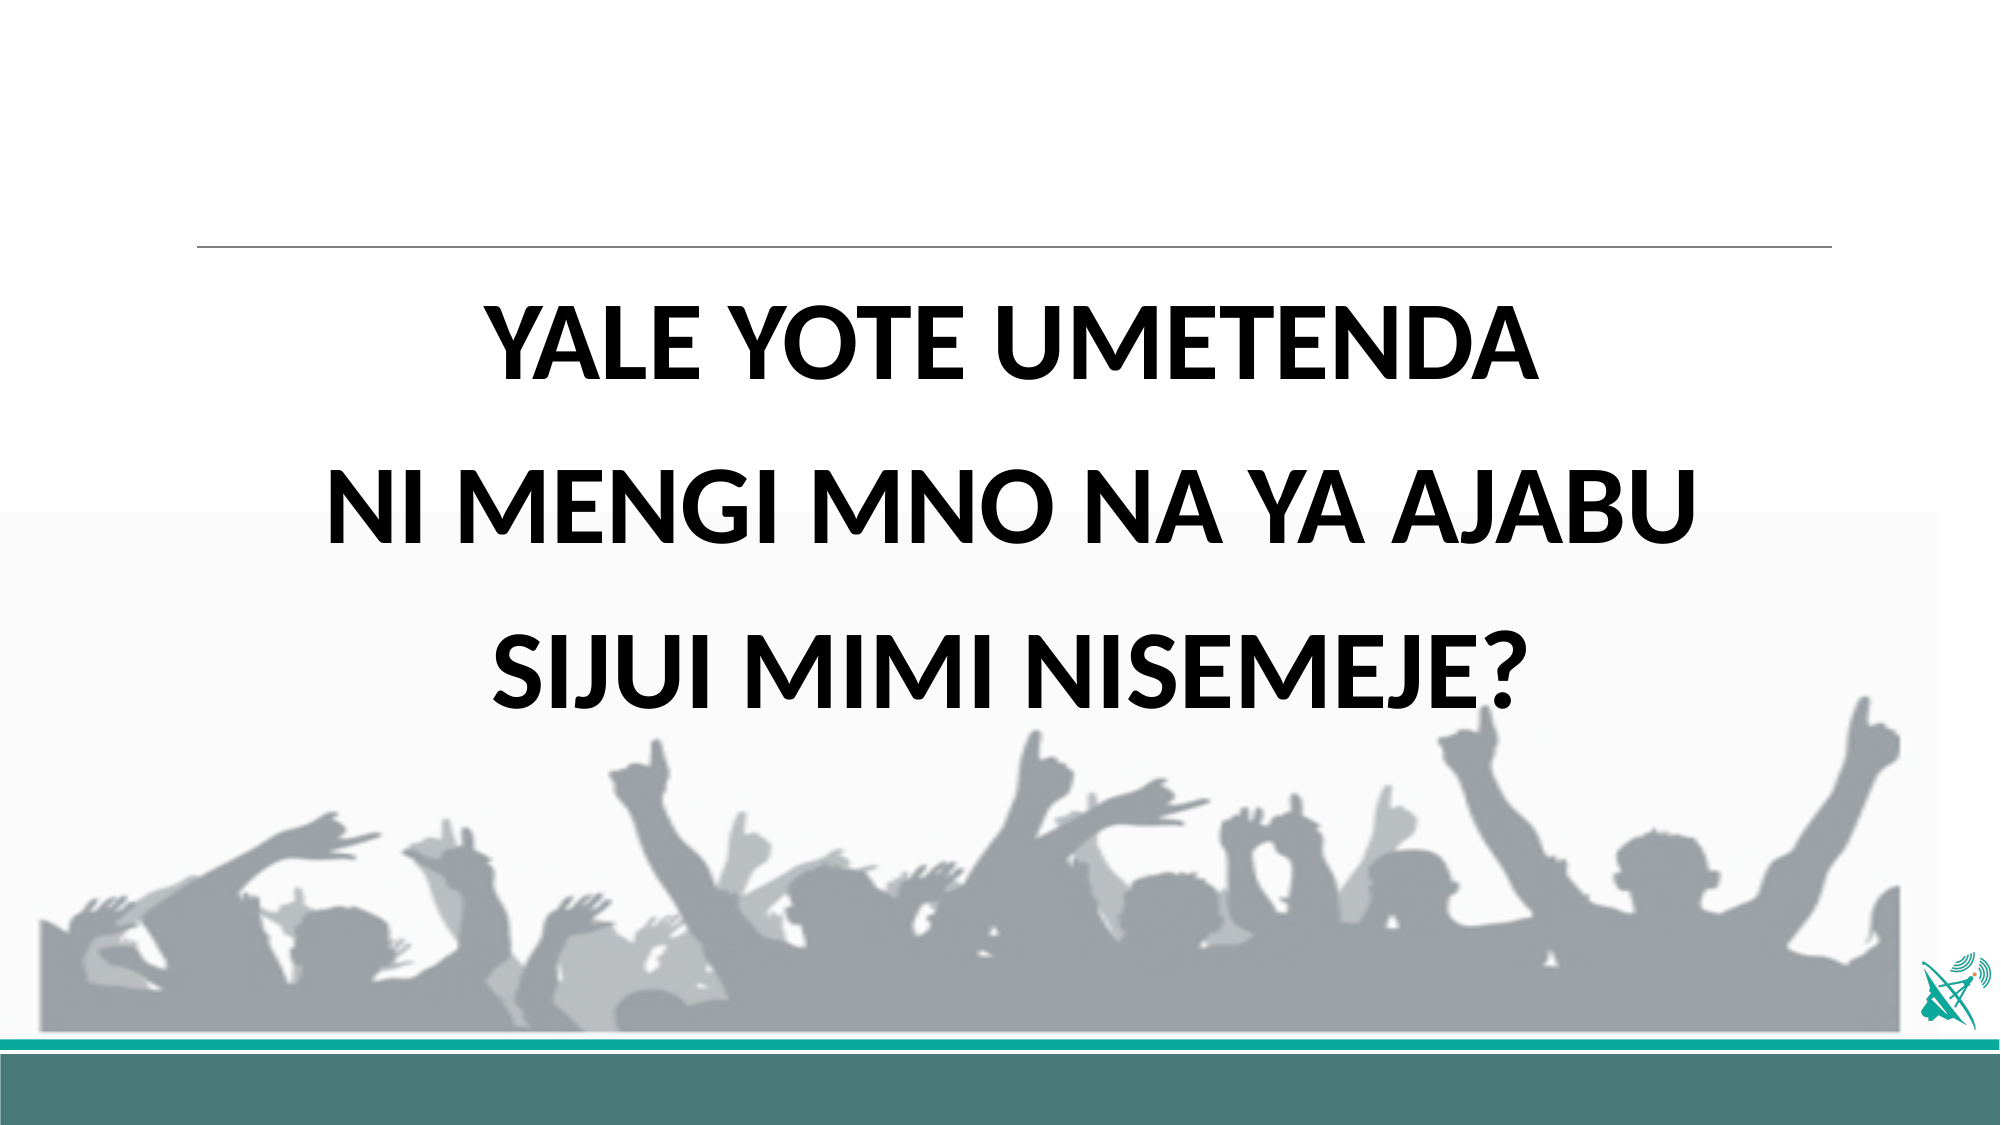

YALE YOTE UMETENDA
NI MENGI MNO NA YA AJABU
SIJUI MIMI NISEMEJE?